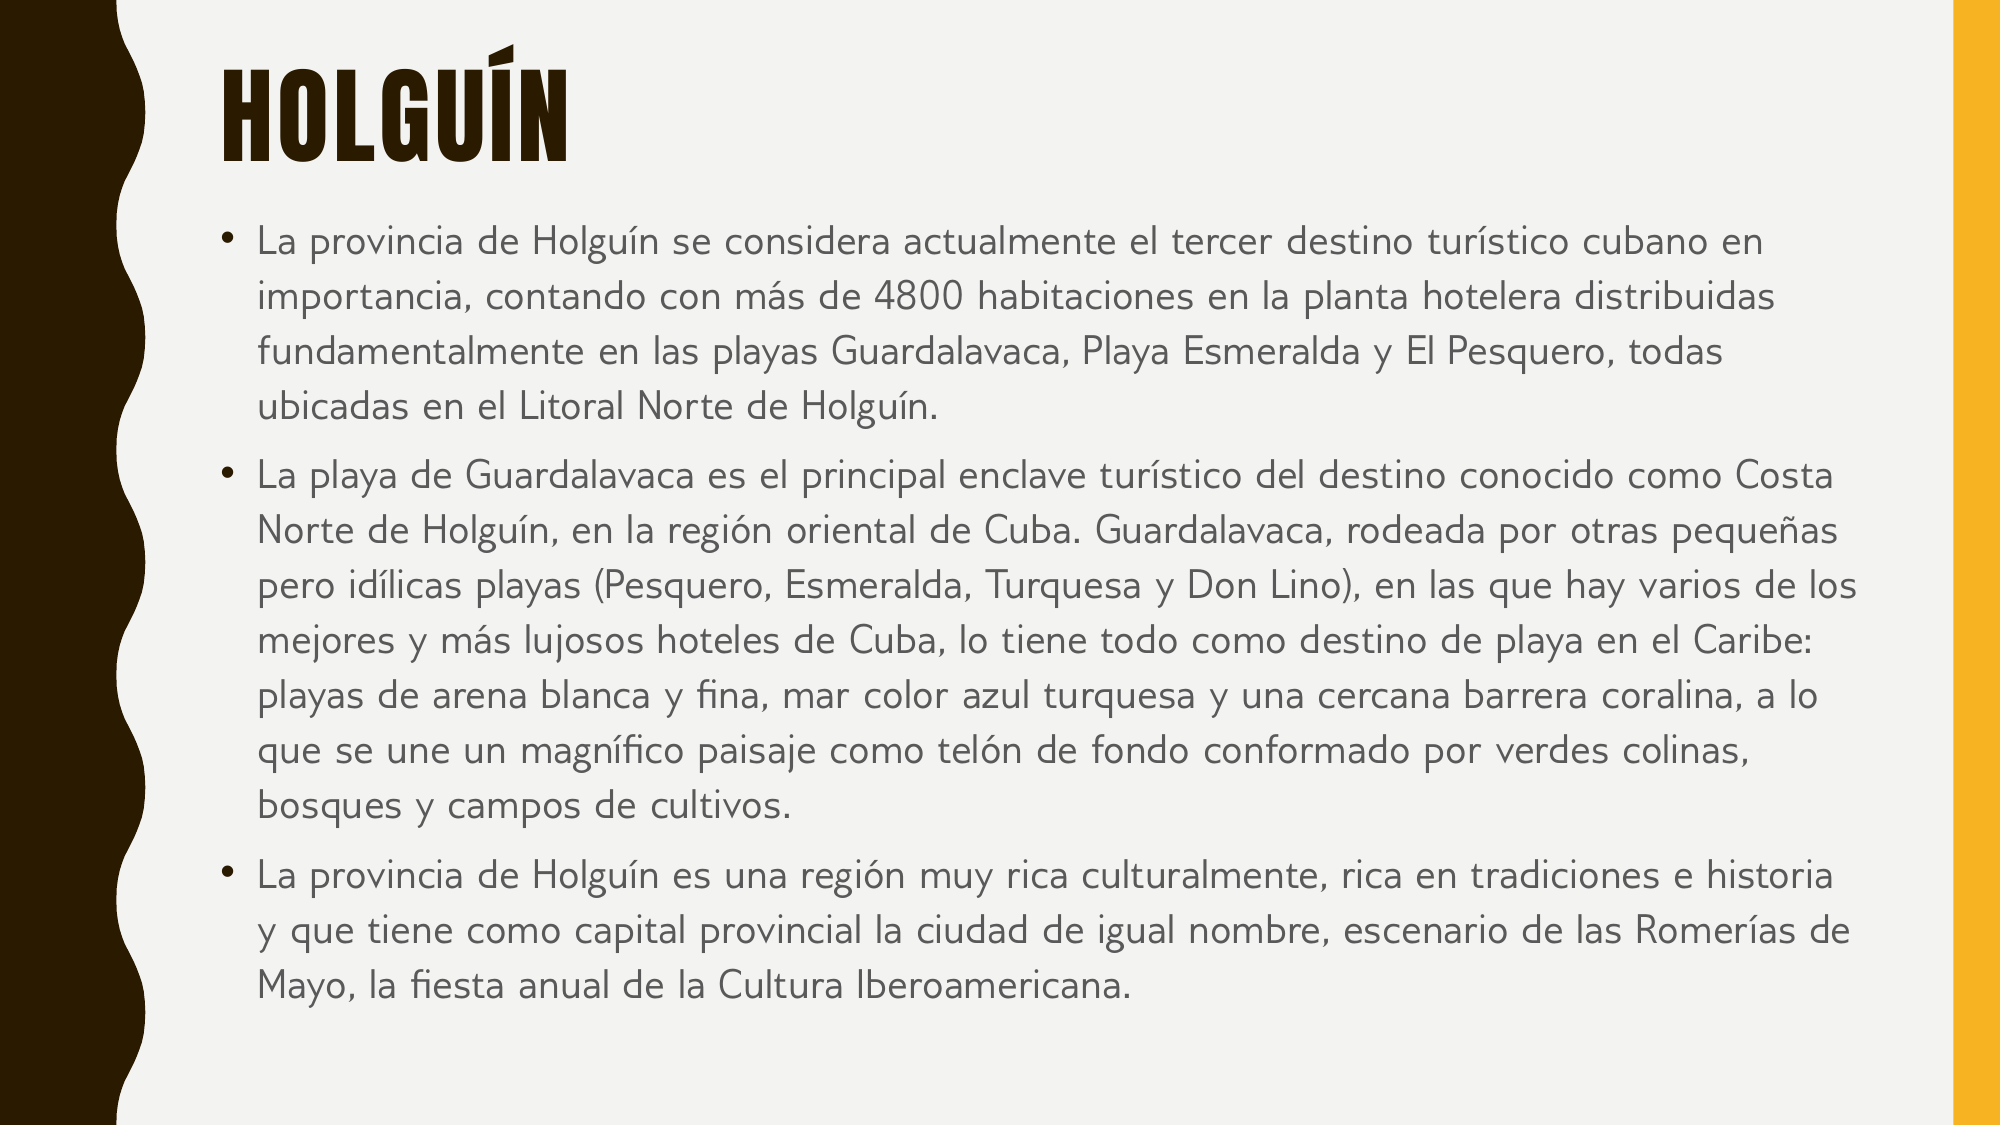

# Holguín
La provincia de Holguín se considera actualmente el tercer destino turístico cubano en importancia, contando con más de 4800 habitaciones en la planta hotelera distribuidas fundamentalmente en las playas Guardalavaca, Playa Esmeralda y El Pesquero, todas ubicadas en el Litoral Norte de Holguín.
La playa de Guardalavaca es el principal enclave turístico del destino conocido como Costa Norte de Holguín, en la región oriental de Cuba. Guardalavaca, rodeada por otras pequeñas pero idílicas playas (Pesquero, Esmeralda, Turquesa y Don Lino), en las que hay varios de los mejores y más lujosos hoteles de Cuba, lo tiene todo como destino de playa en el Caribe: playas de arena blanca y fina, mar color azul turquesa y una cercana barrera coralina, a lo que se une un magnífico paisaje como telón de fondo conformado por verdes colinas, bosques y campos de cultivos.
La provincia de Holguín es una región muy rica culturalmente, rica en tradiciones e historia y que tiene como capital provincial la ciudad de igual nombre, escenario de las Romerías de Mayo, la fiesta anual de la Cultura Iberoamericana.